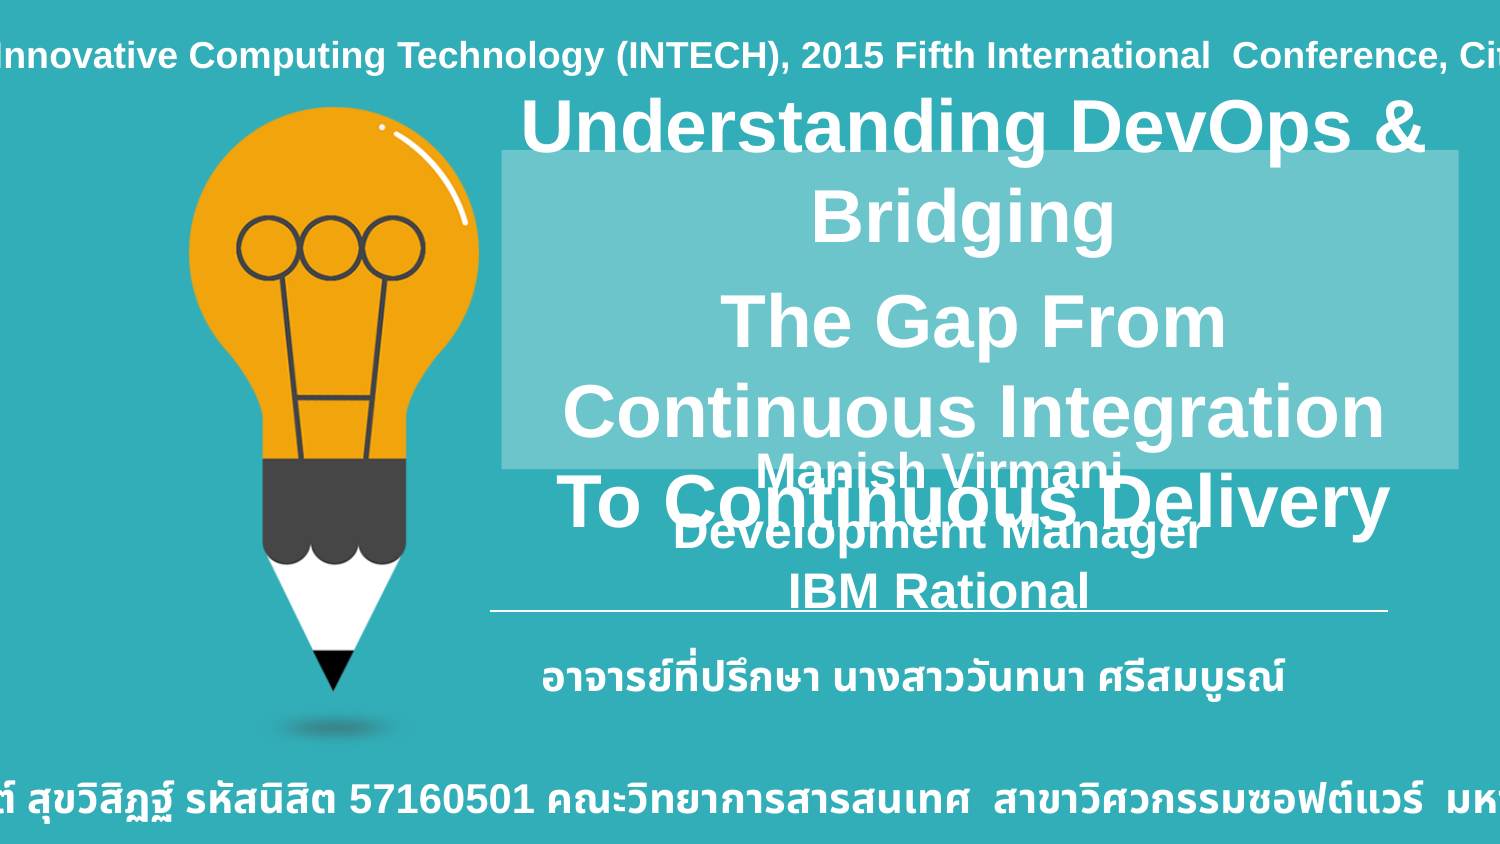

References Innovative Computing Technology (INTECH), 2015 Fifth International  Conference, Citations 7

Understanding DevOps & Bridging
The Gap From Continuous Integration To Continuous Delivery
Manish Virmani
Development Manager IBM Rational
อาจารย์ที่ปรึกษา นางสาววันทนา ศรีสมบูรณ์
นายธภัทรสันต์ สุขวิสิฏฐ์ รหัสนิสิต 57160501 คณะวิทยาการสารสนเทศ  สาขาวิศวกรรมซอฟต์แวร์  มหาวิทยาลัยบูรพา